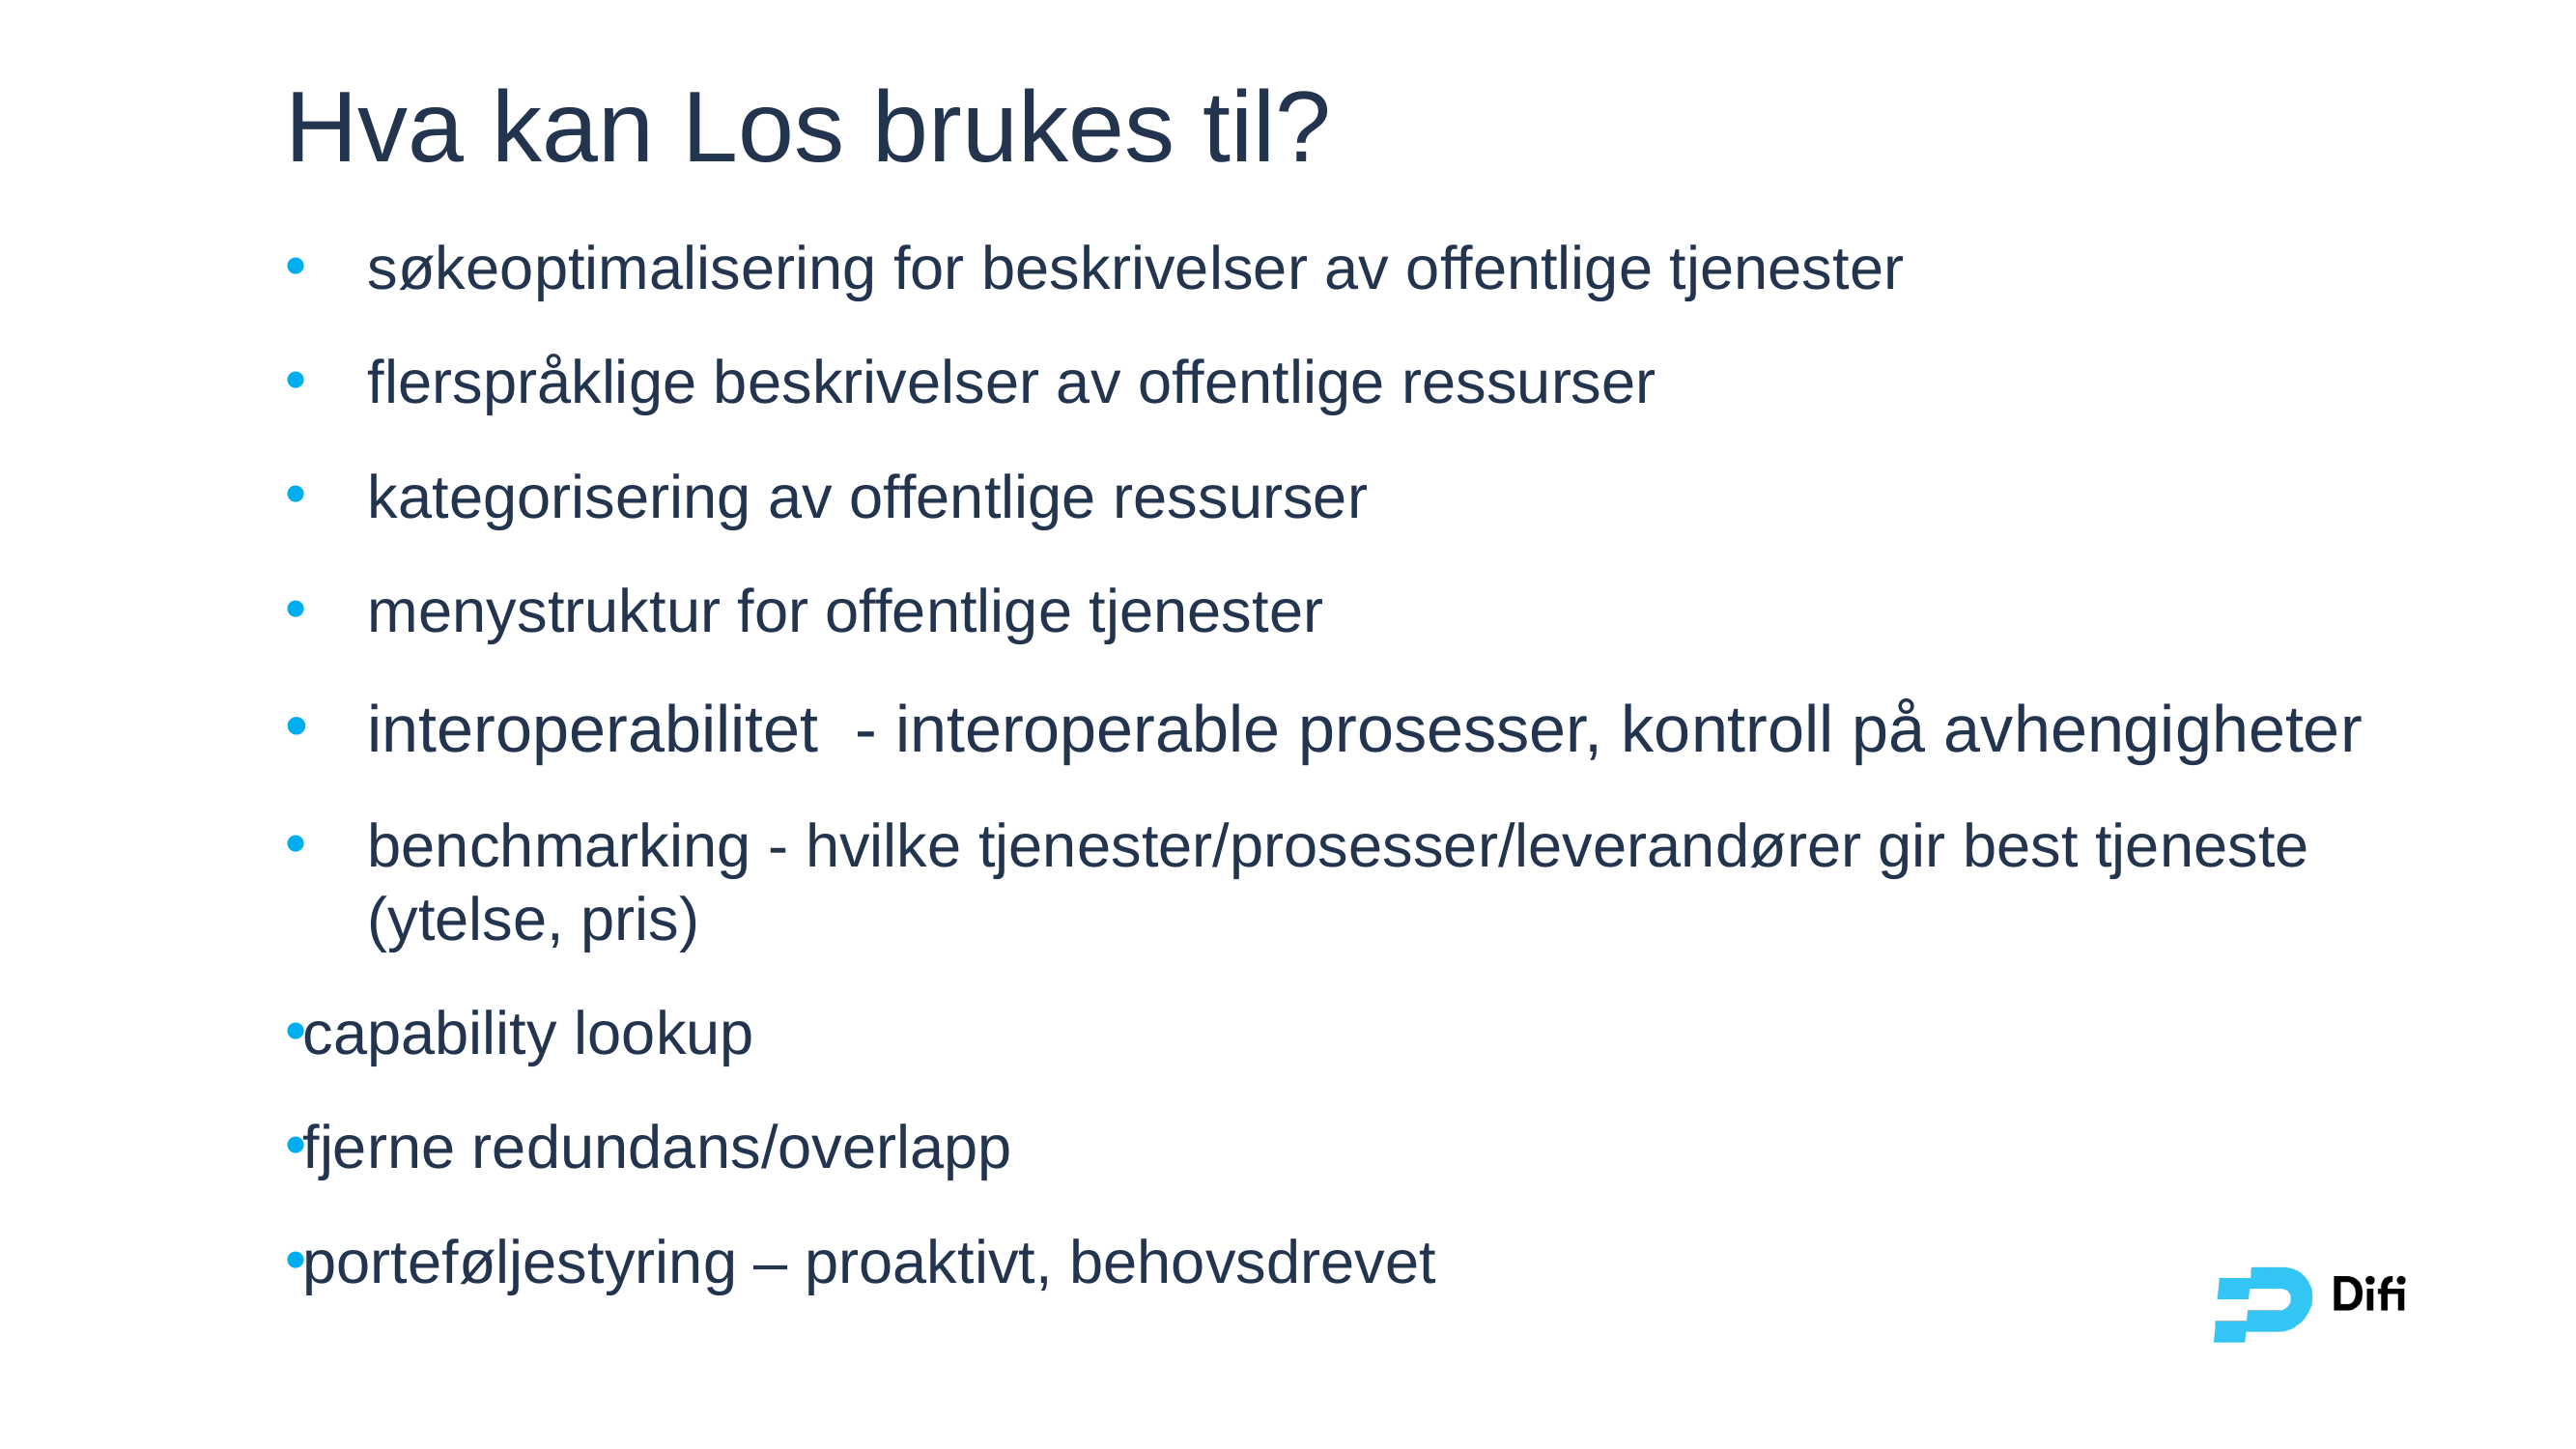

# Hva kan Los brukes til?
søkeoptimalisering for beskrivelser av offentlige tjenester
flerspråklige beskrivelser av offentlige ressurser
kategorisering av offentlige ressurser
menystruktur for offentlige tjenester
interoperabilitet  - interoperable prosesser, kontroll på avhengigheter
benchmarking - hvilke tjenester/prosesser/leverandører gir best tjeneste (ytelse, pris)
capability lookup
fjerne redundans/overlapp
porteføljestyring – proaktivt, behovsdrevet